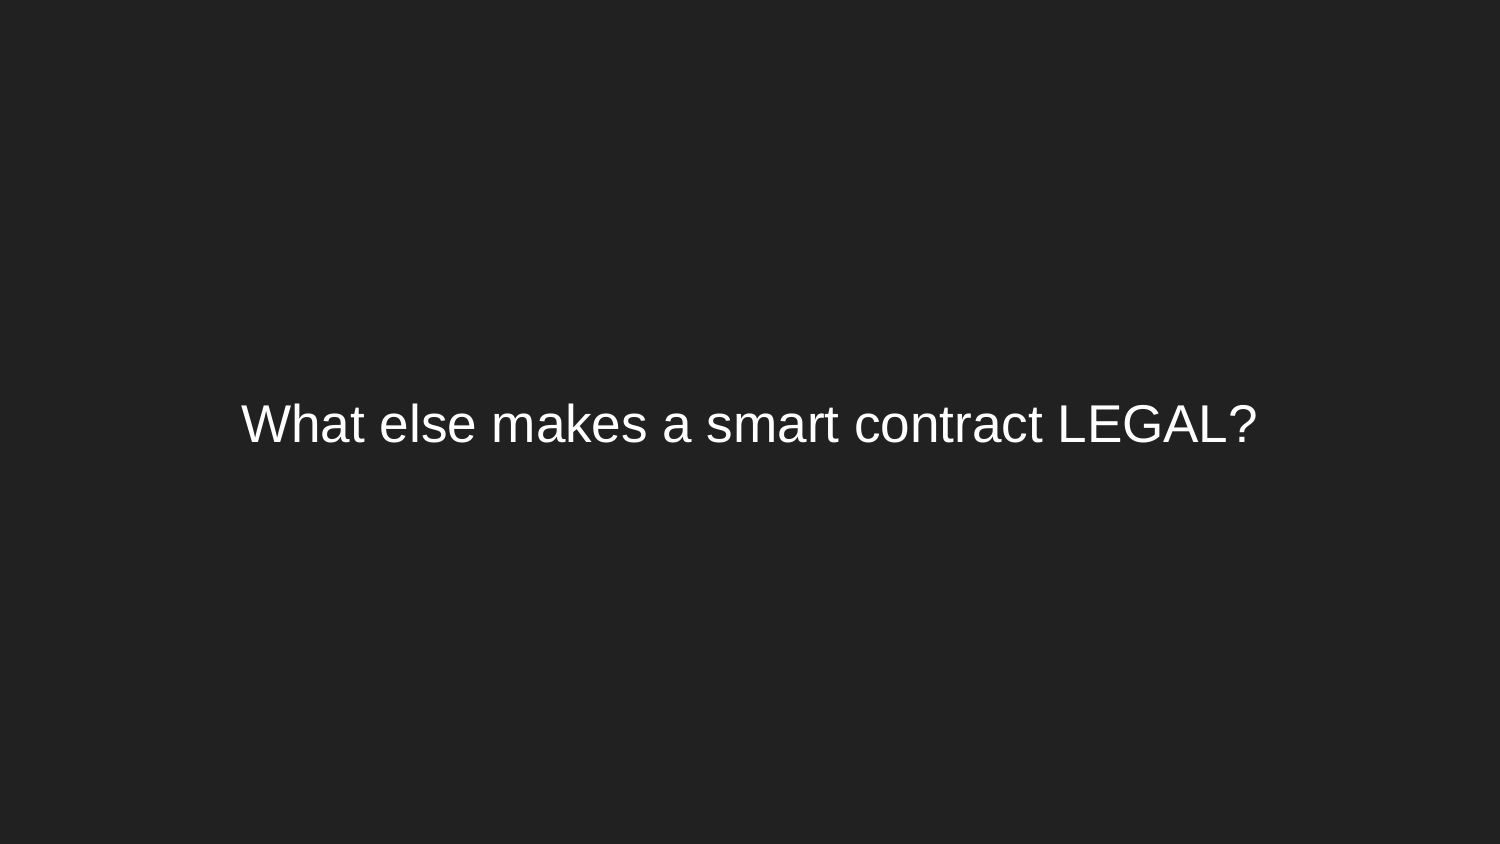

# What else makes a smart contract LEGAL?